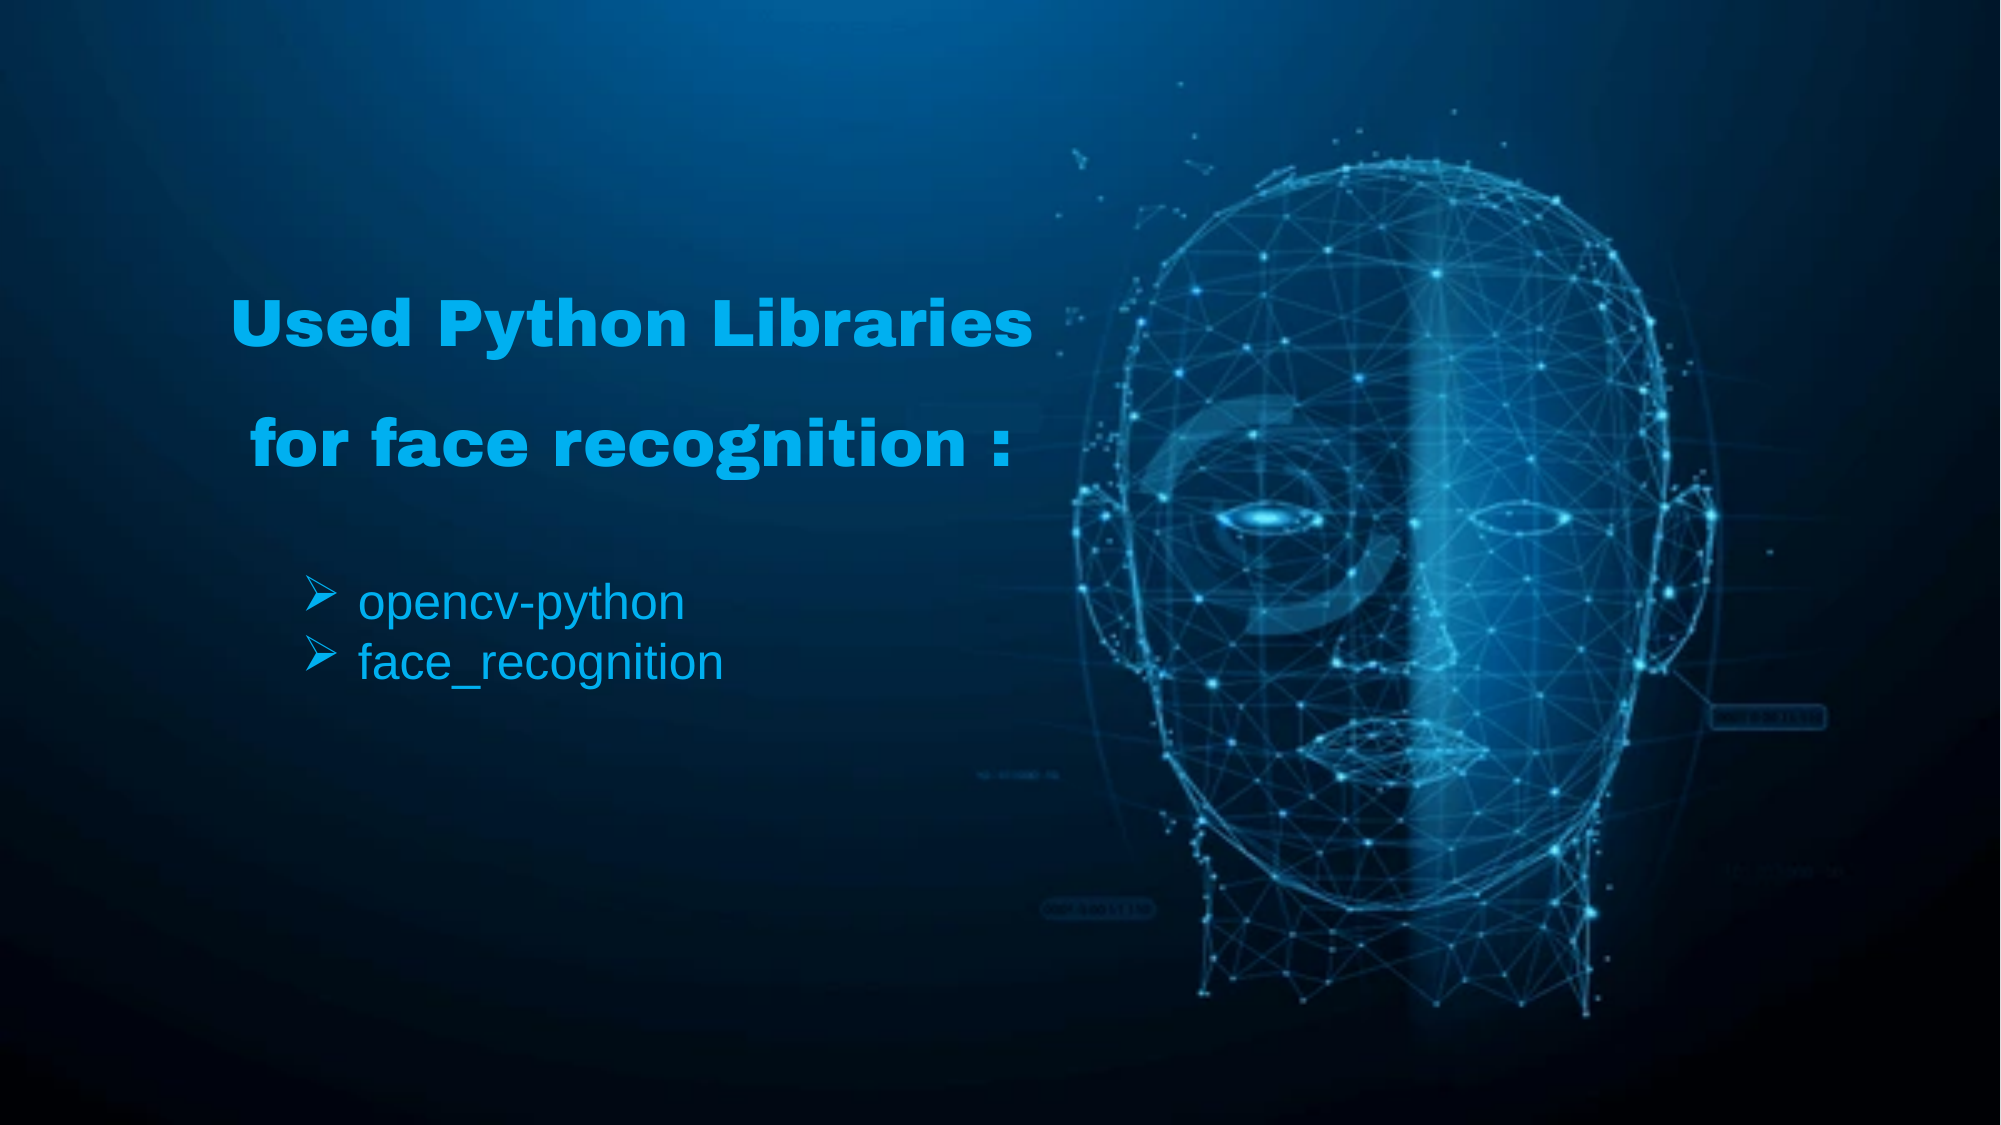

Used Python Libraries for face recognition :
opencv-python
face_recognition